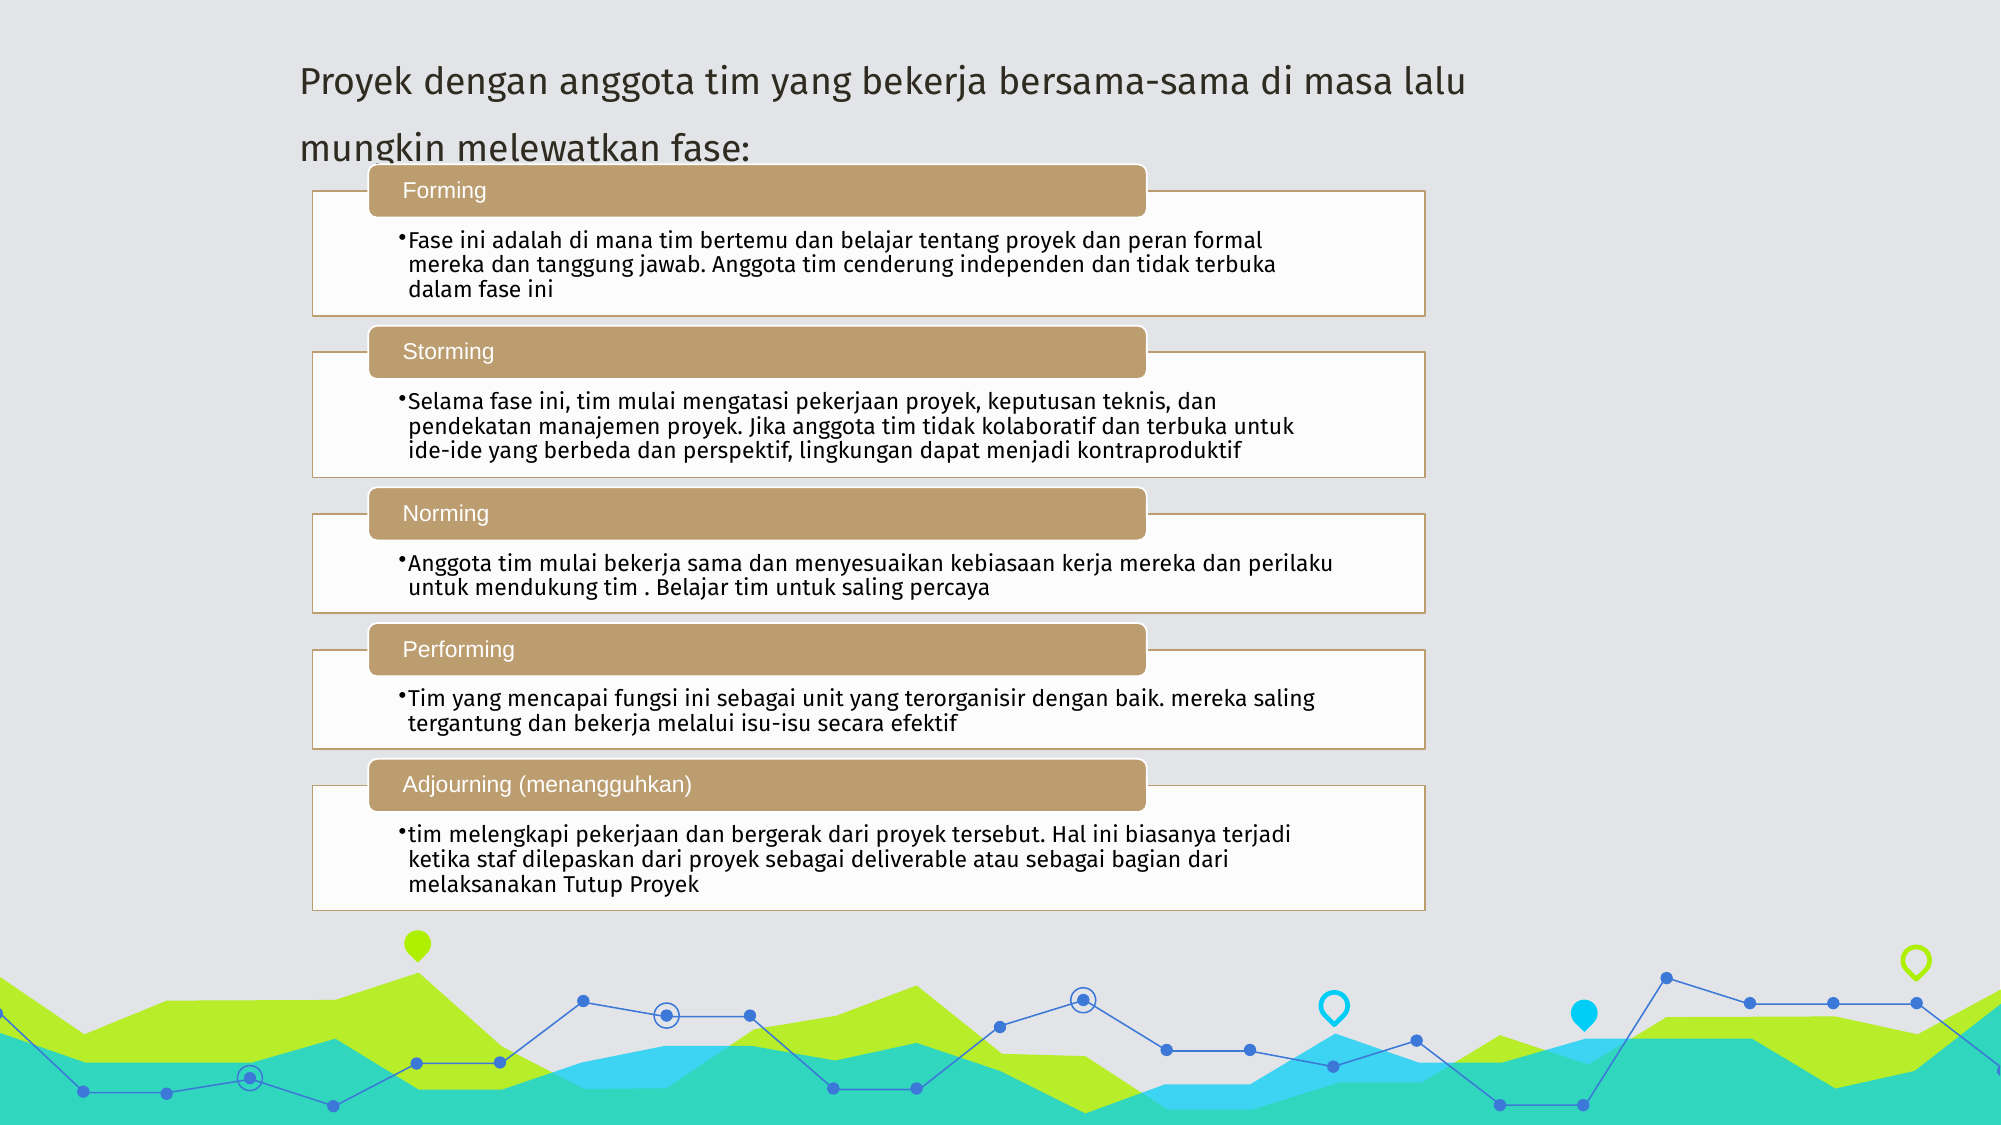

Proyek dengan anggota tim yang bekerja bersama-sama di masa lalu mungkin melewatkan fase:
Fase ini adalah di mana tim bertemu dan belajar tentang proyek dan peran formal mereka dan tanggung jawab. Anggota tim cenderung independen dan tidak terbuka dalam fase ini
Forming
Selama fase ini, tim mulai mengatasi pekerjaan proyek, keputusan teknis, dan pendekatan manajemen proyek. Jika anggota tim tidak kolaboratif dan terbuka untuk ide-ide yang berbeda dan perspektif, lingkungan dapat menjadi kontraproduktif
Storming
Anggota tim mulai bekerja sama dan menyesuaikan kebiasaan kerja mereka dan perilaku untuk mendukung tim . Belajar tim untuk saling percaya
Norming
Tim yang mencapai fungsi ini sebagai unit yang terorganisir dengan baik. mereka saling tergantung dan bekerja melalui isu-isu secara efektif
Performing
tim melengkapi pekerjaan dan bergerak dari proyek tersebut. Hal ini biasanya terjadi ketika staf dilepaskan dari proyek sebagai deliverable atau sebagai bagian dari melaksanakan Tutup Proyek
Adjourning (menangguhkan)